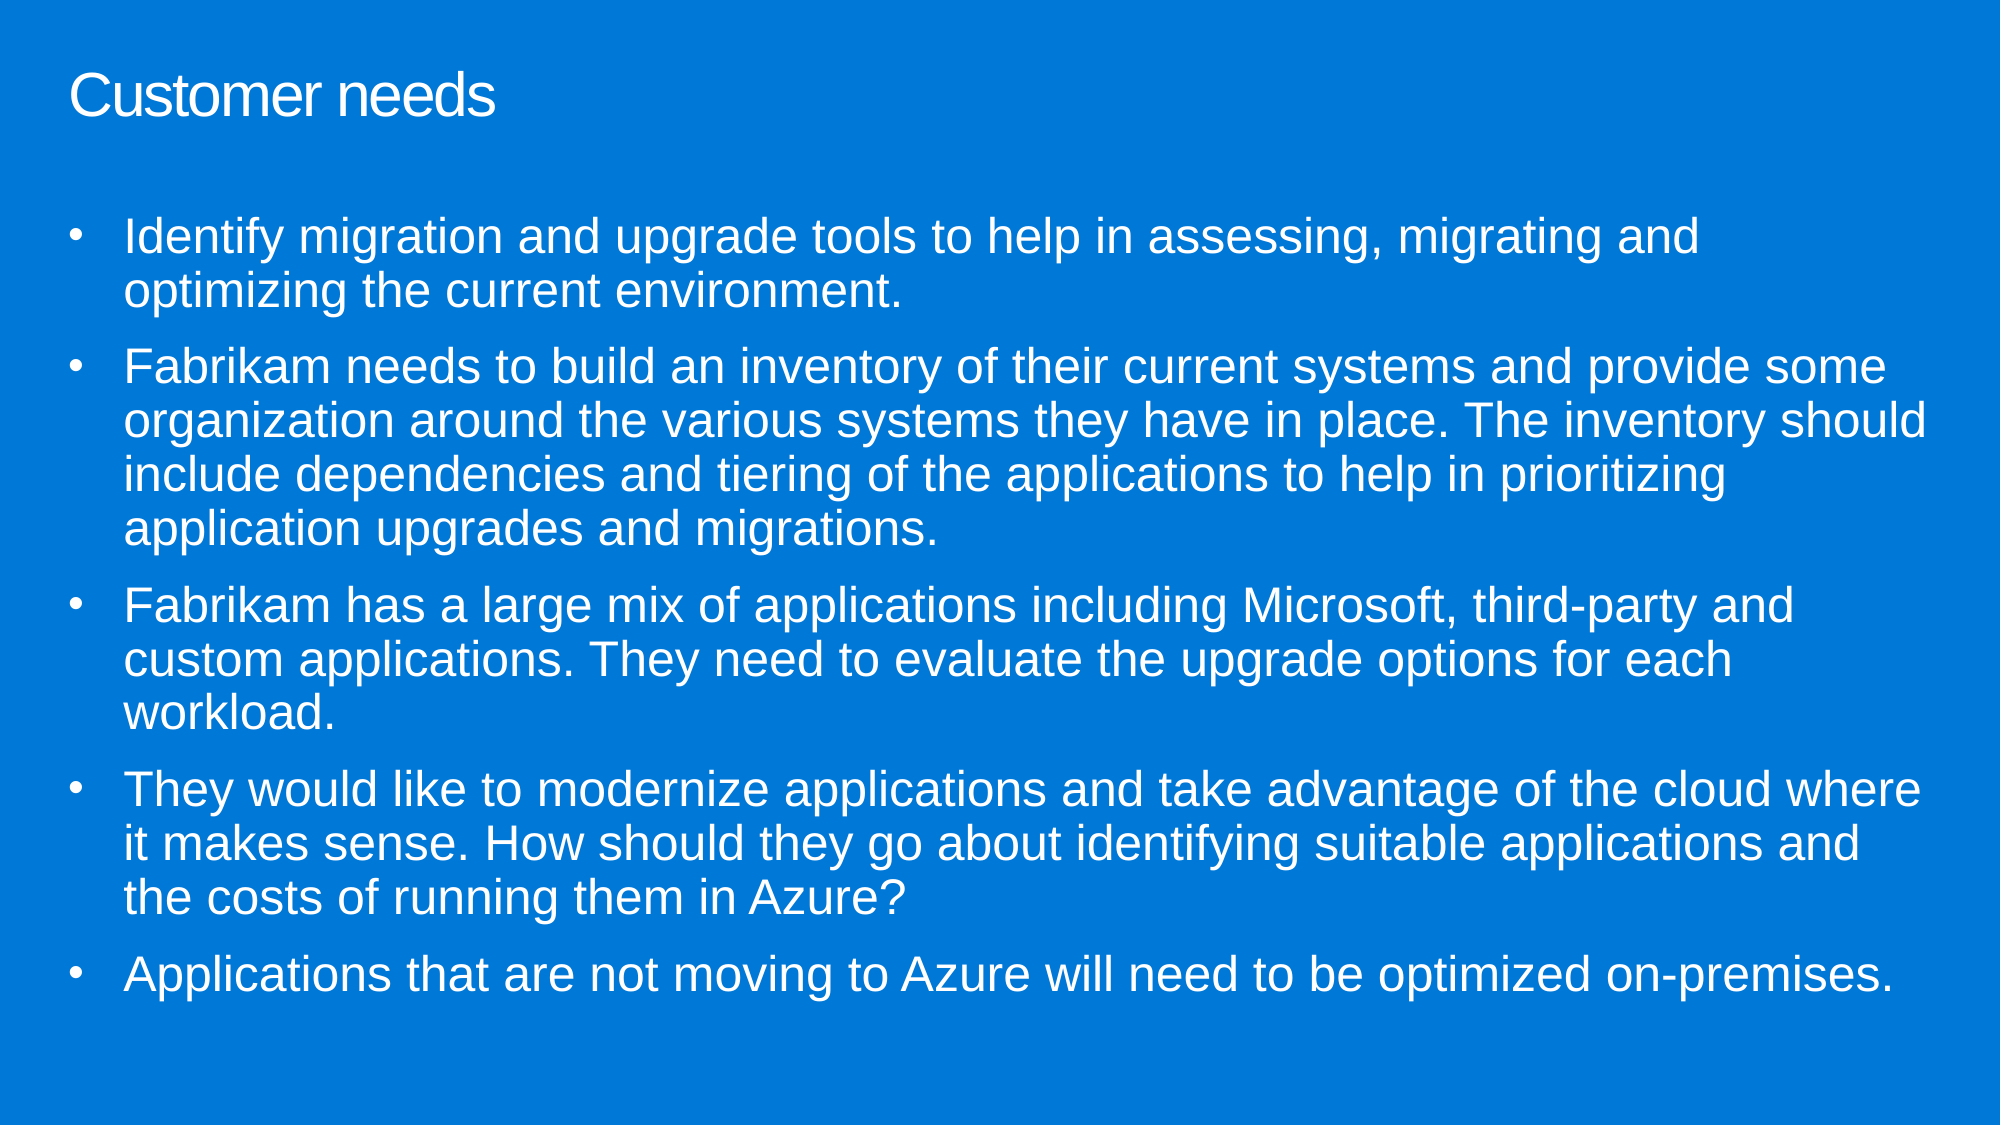

# Customer needs
Identify migration and upgrade tools to help in assessing, migrating and optimizing the current environment.
Fabrikam needs to build an inventory of their current systems and provide some organization around the various systems they have in place. The inventory should include dependencies and tiering of the applications to help in prioritizing application upgrades and migrations.
Fabrikam has a large mix of applications including Microsoft, third-party and custom applications. They need to evaluate the upgrade options for each workload.
They would like to modernize applications and take advantage of the cloud where it makes sense. How should they go about identifying suitable applications and the costs of running them in Azure?
Applications that are not moving to Azure will need to be optimized on-premises.